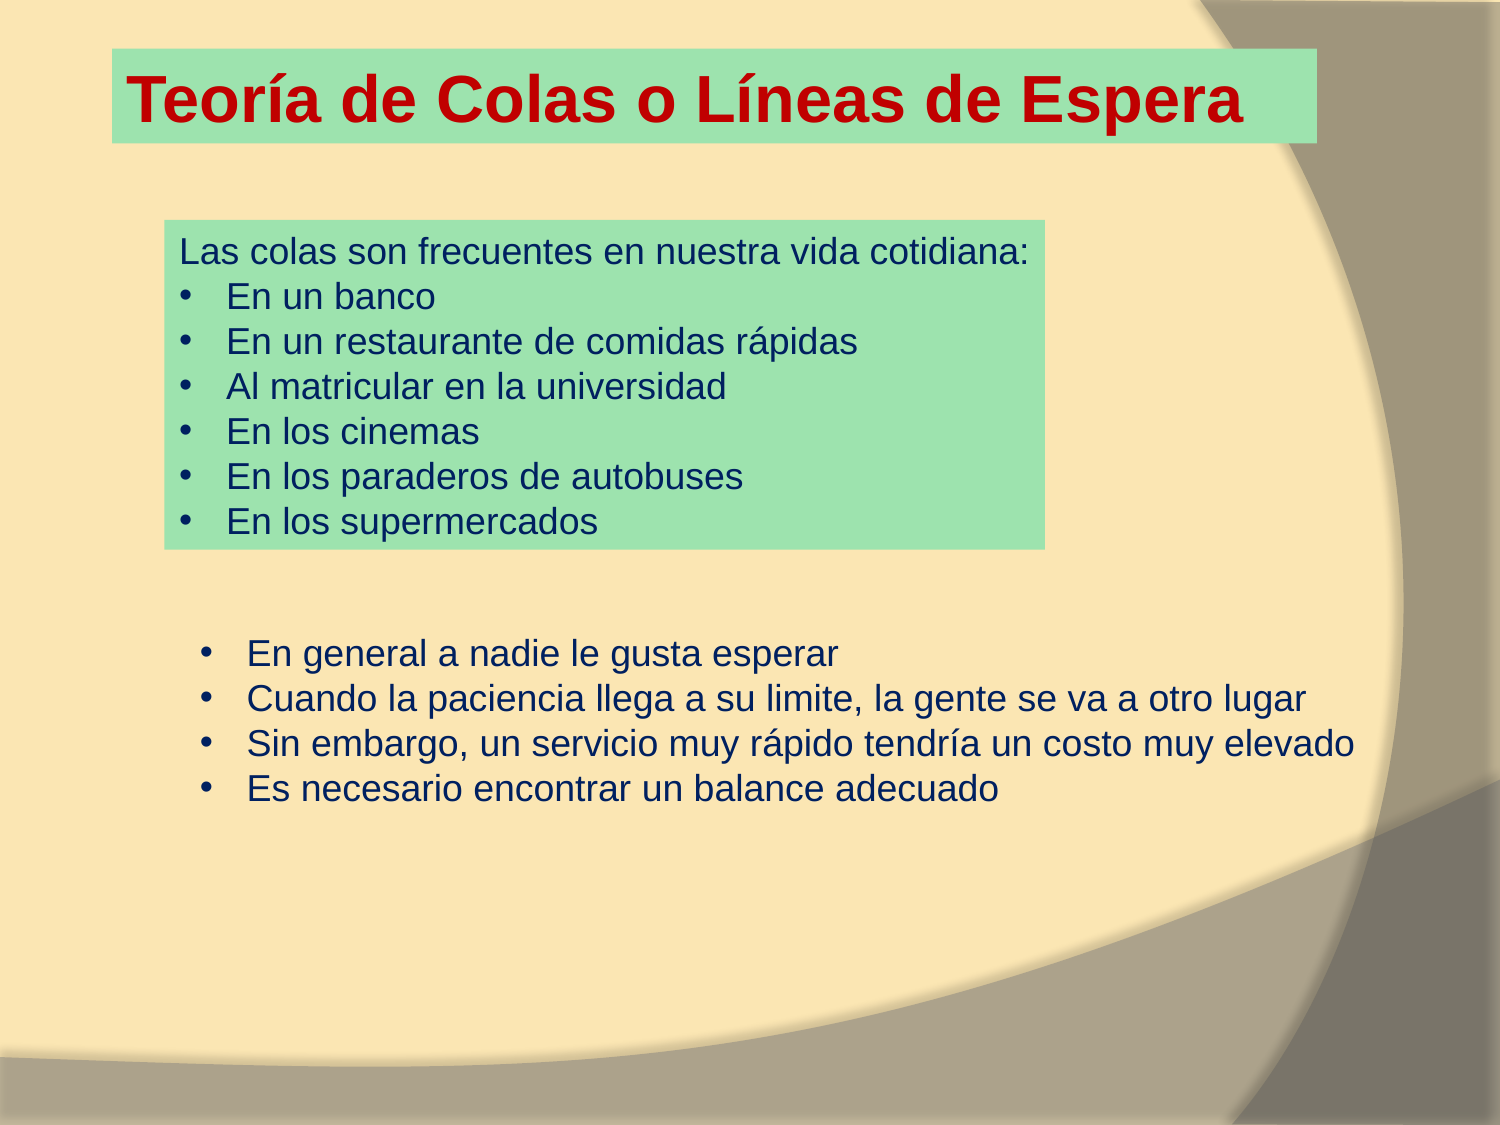

Teoría de Colas o Líneas de Espera
Las colas son frecuentes en nuestra vida cotidiana:
En un banco
En un restaurante de comidas rápidas
Al matricular en la universidad
En los cinemas
En los paraderos de autobuses
En los supermercados
En general a nadie le gusta esperar
Cuando la paciencia llega a su limite, la gente se va a otro lugar
Sin embargo, un servicio muy rápido tendría un costo muy elevado
Es necesario encontrar un balance adecuado